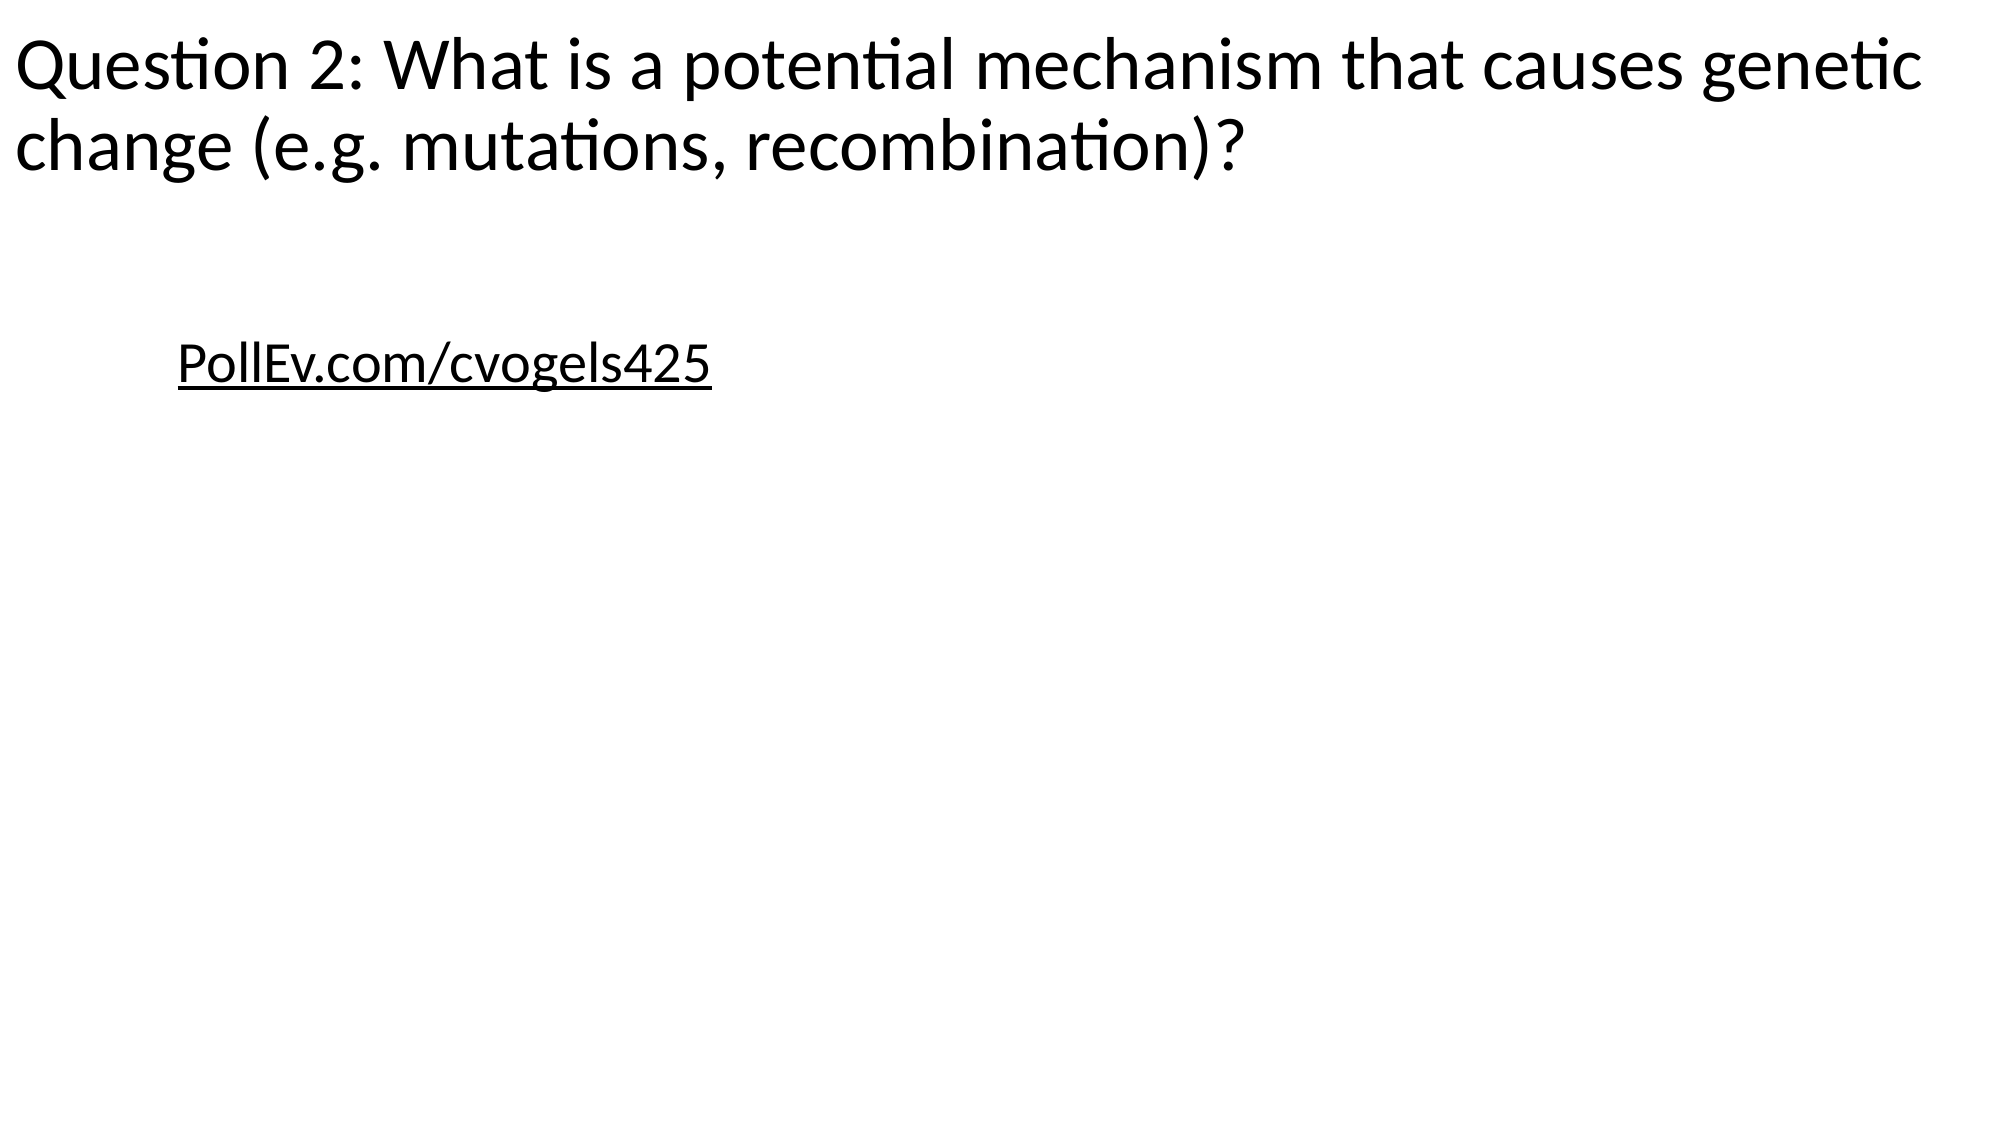

# Question 2: What is a potential mechanism that causes genetic change (e.g. mutations, recombination)?

PollEv.com/cvogels425